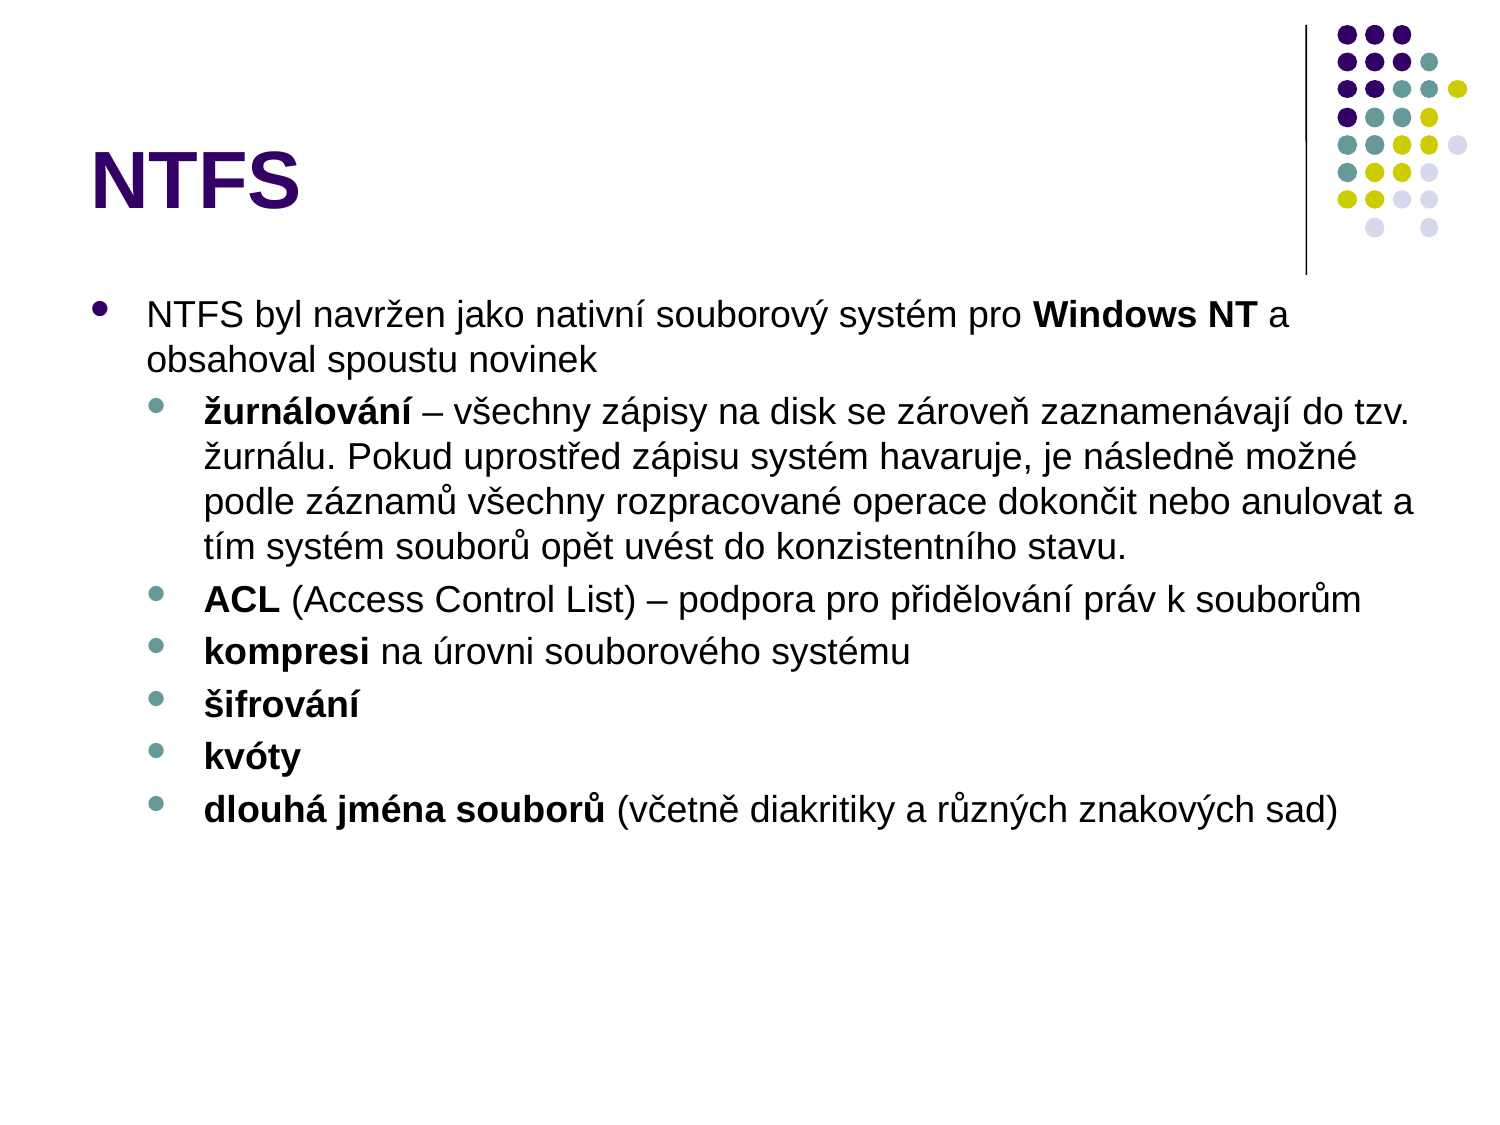

# NTFS
NTFS byl navržen jako nativní souborový systém pro Windows NT a obsahoval spoustu novinek
žurnálování – všechny zápisy na disk se zároveň zaznamenávají do tzv. žurnálu. Pokud uprostřed zápisu systém havaruje, je následně možné podle záznamů všechny rozpracované operace dokončit nebo anulovat a tím systém souborů opět uvést do konzistentního stavu.
ACL (Access Control List) – podpora pro přidělování práv k souborům
kompresi na úrovni souborového systému
šifrování
kvóty
dlouhá jména souborů (včetně diakritiky a různých znakových sad)